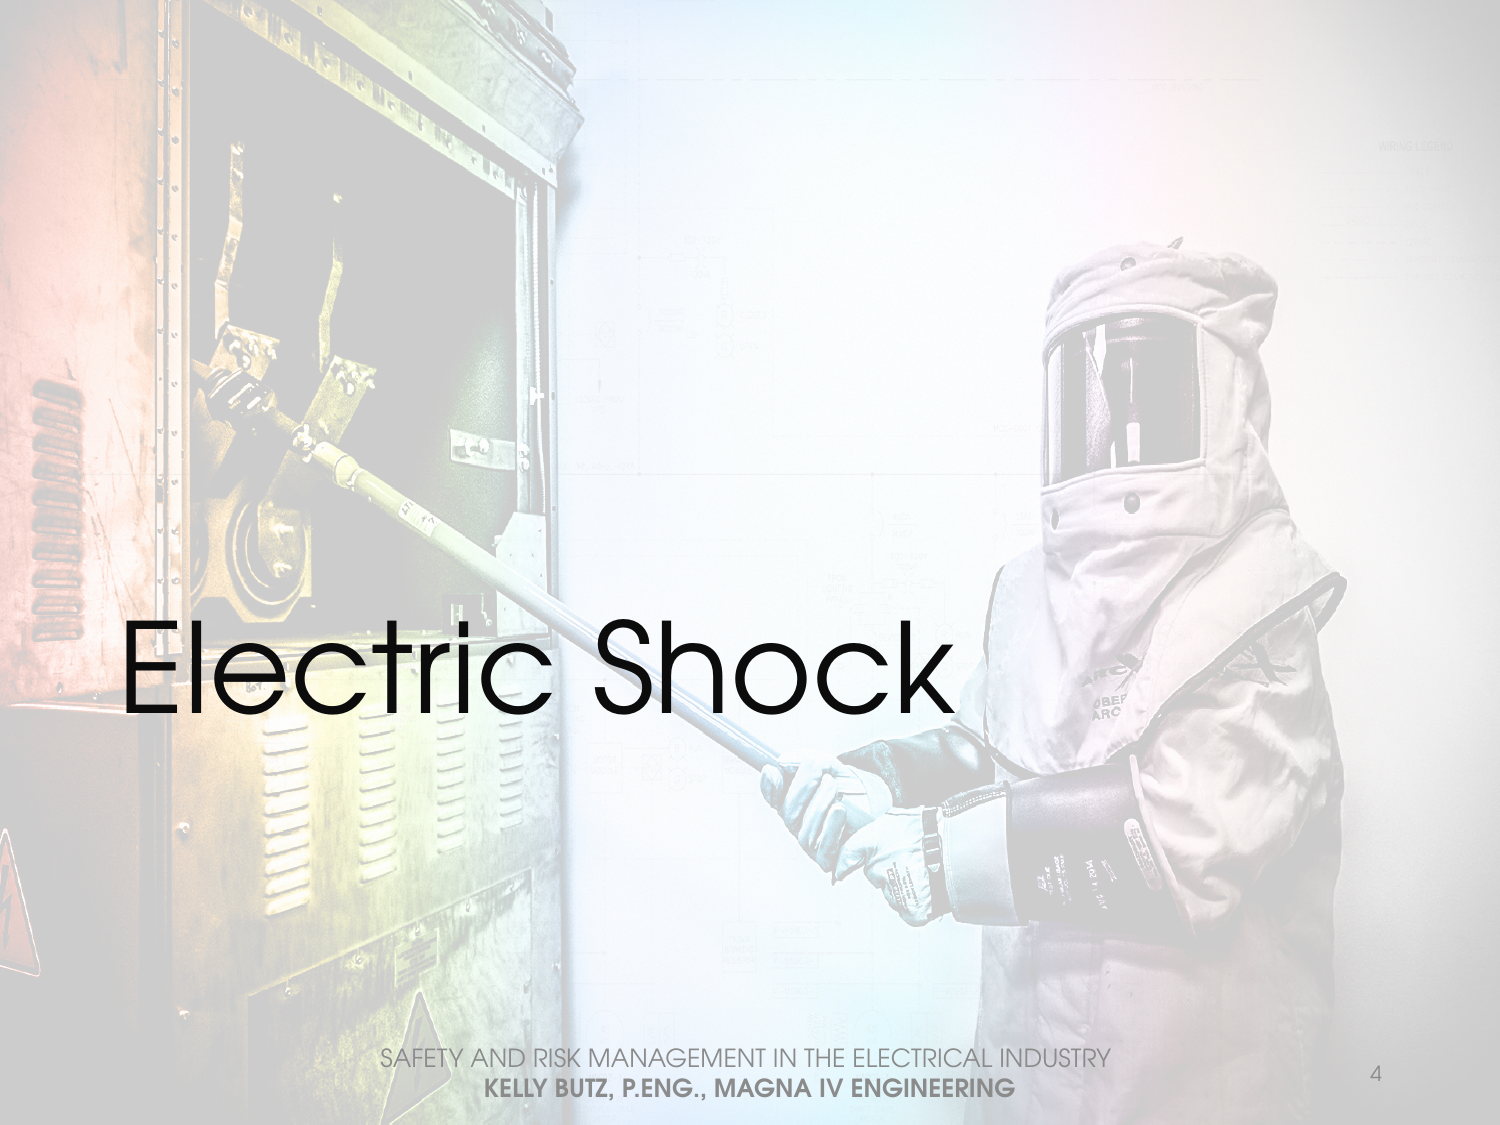

# Electric Shock

SAFETY AND RISK MANAGEMENT IN THE ELECTRICAL INDUSTRY
KELLY BUTZ, P.ENG., MAGNA IV ENGINEERING
4